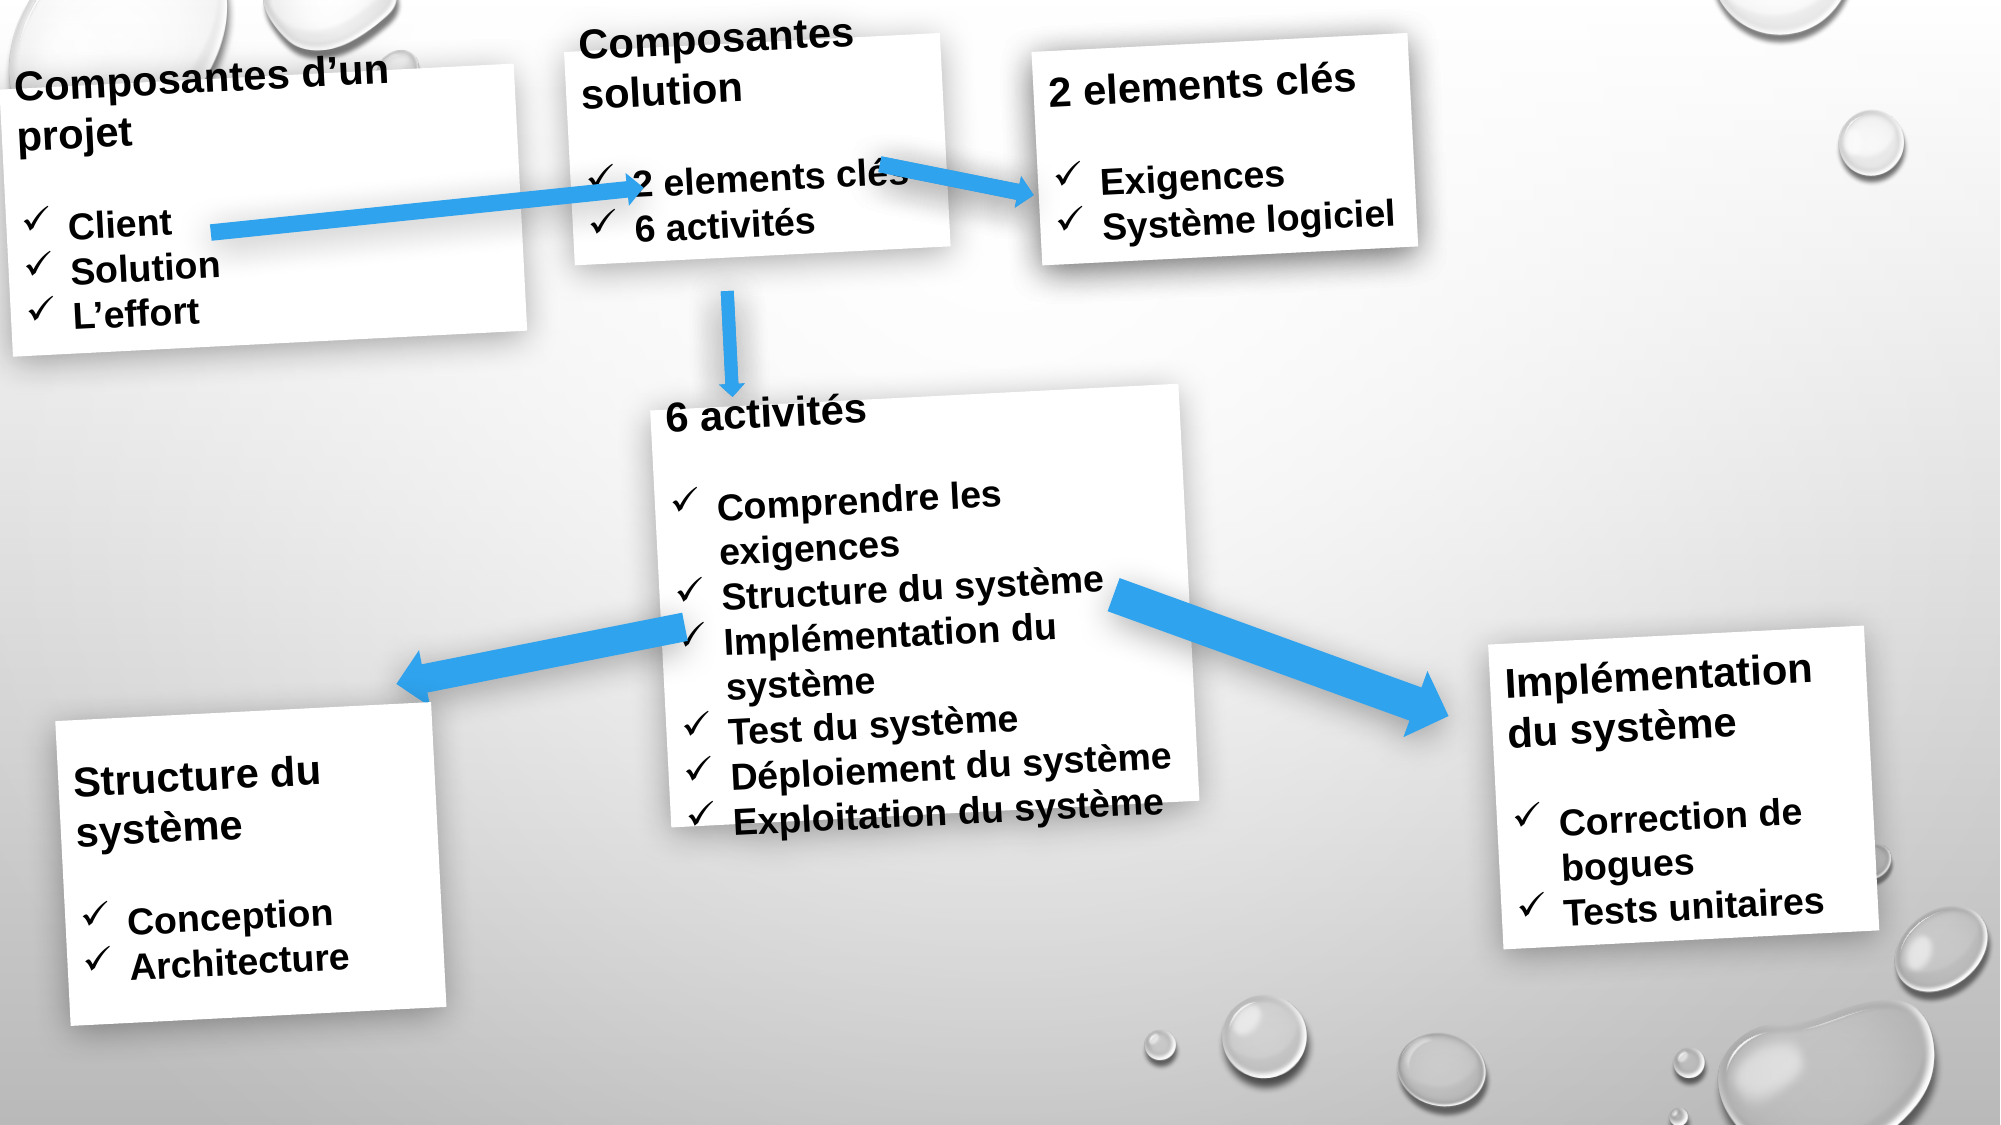

Composantes solution

2 elements clés
6 activités

2 elements clés

Exigences
Système logiciel
2 elements clés

Exigences
Système logiciel
Composantes d’un projet

Client
Solution
L’effort

6 activités

Comprendre les exigences
Structure du système
Implémentation du système
Test du système
Déploiement du système
Exploitation du système

Implémentation du système

Correction de bogues
Tests unitaires
Structure du système

Conception
Architecture